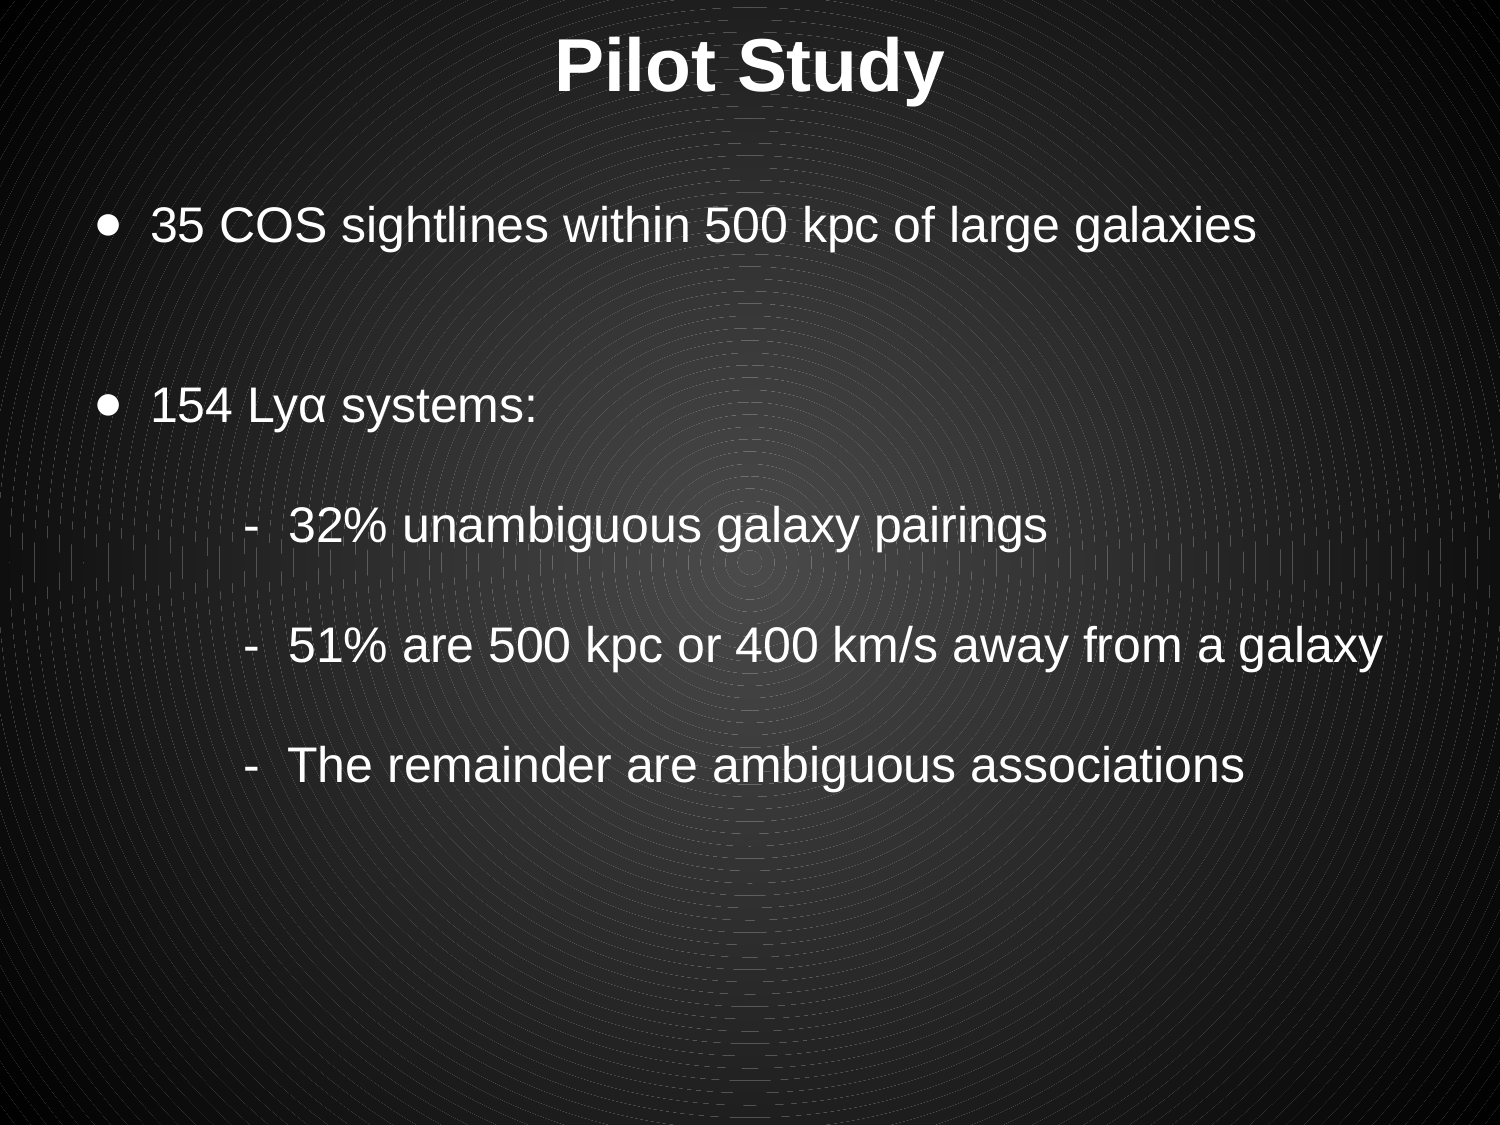

# Pilot Study
35 COS sightlines within 500 kpc of large galaxies

154 Lyα systems:

	-  32% unambiguous galaxy pairings

	-  51% are 500 kpc or 400 km/s away from a galaxy

	-  The remainder are ambiguous associations